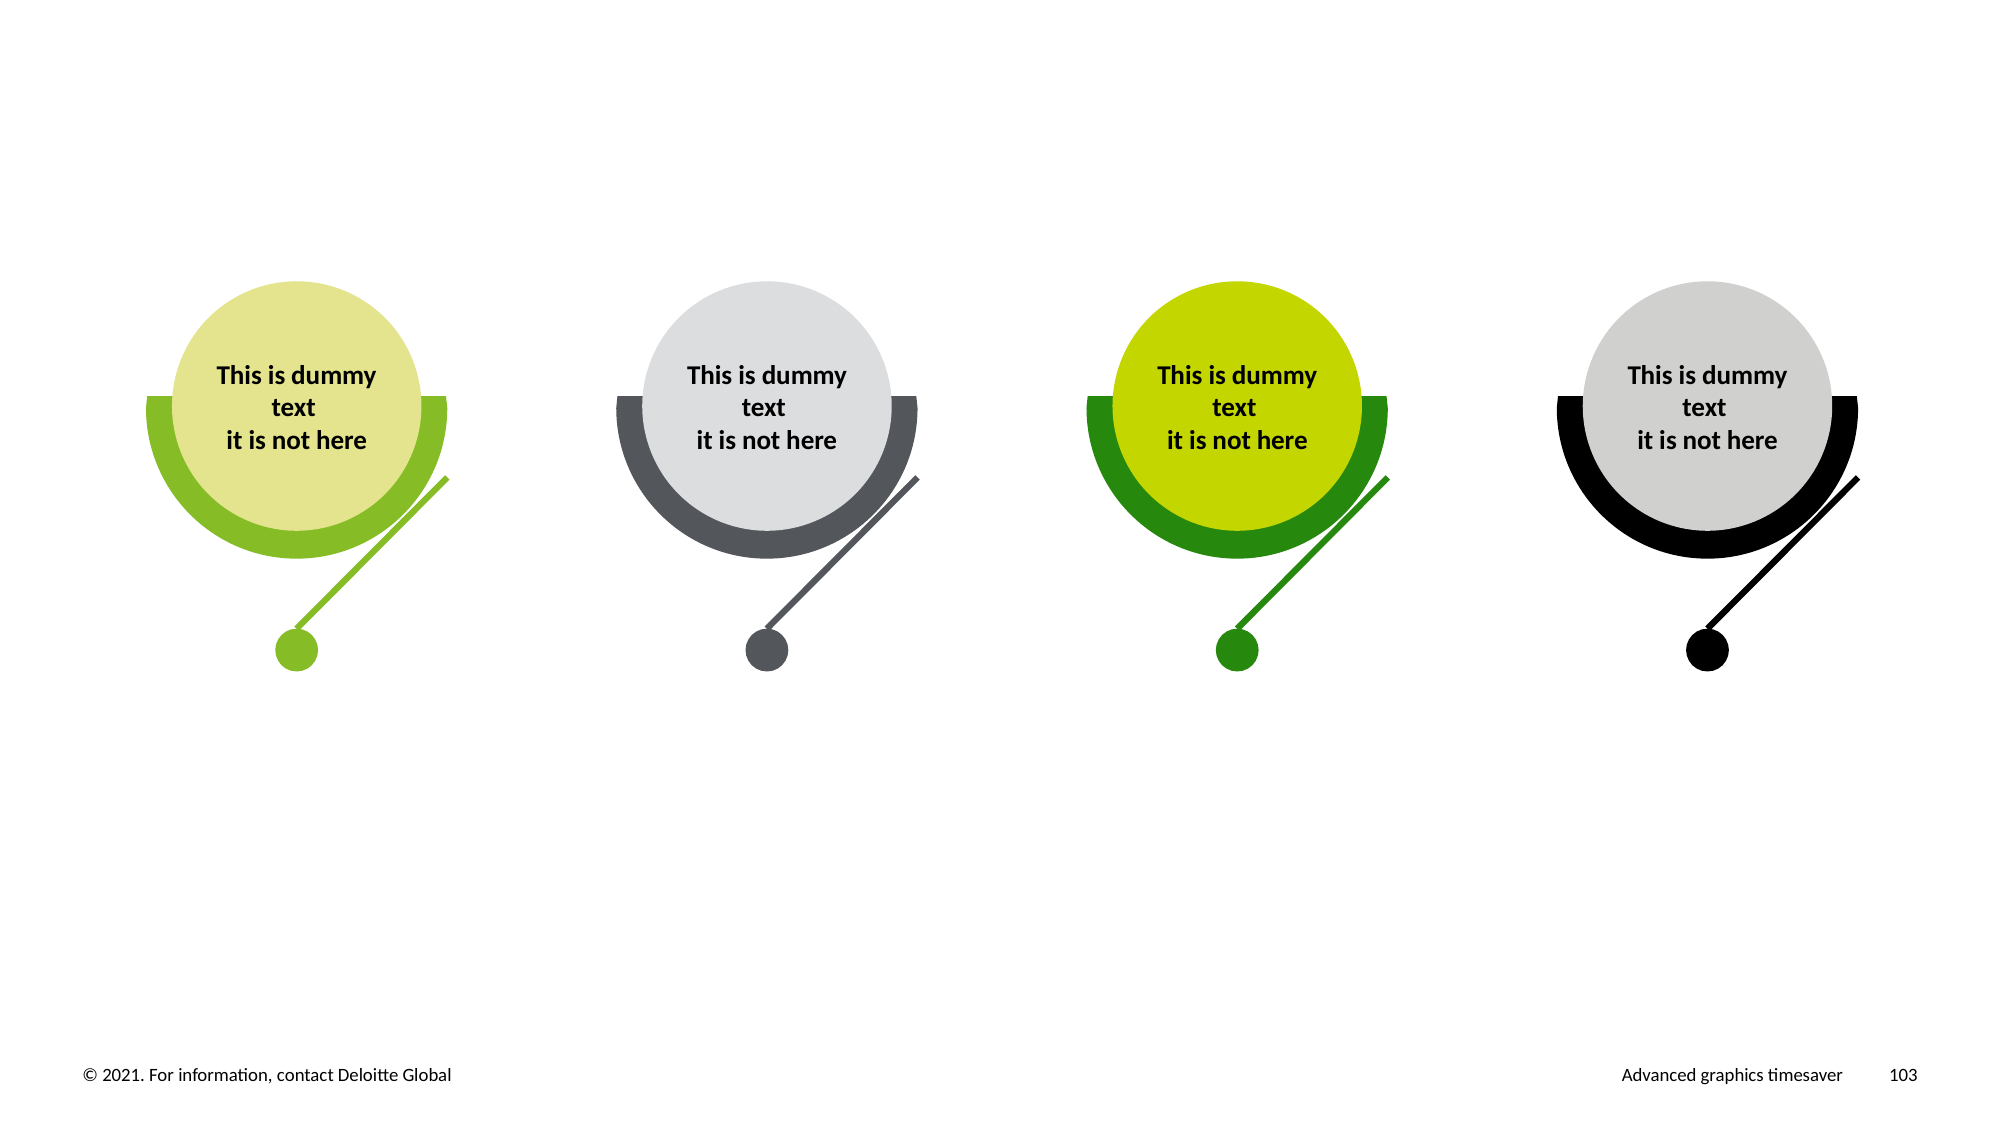

This is dummy text
it is not here
This is dummy text
it is not here
This is dummy text
it is not here
This is dummy text
it is not here